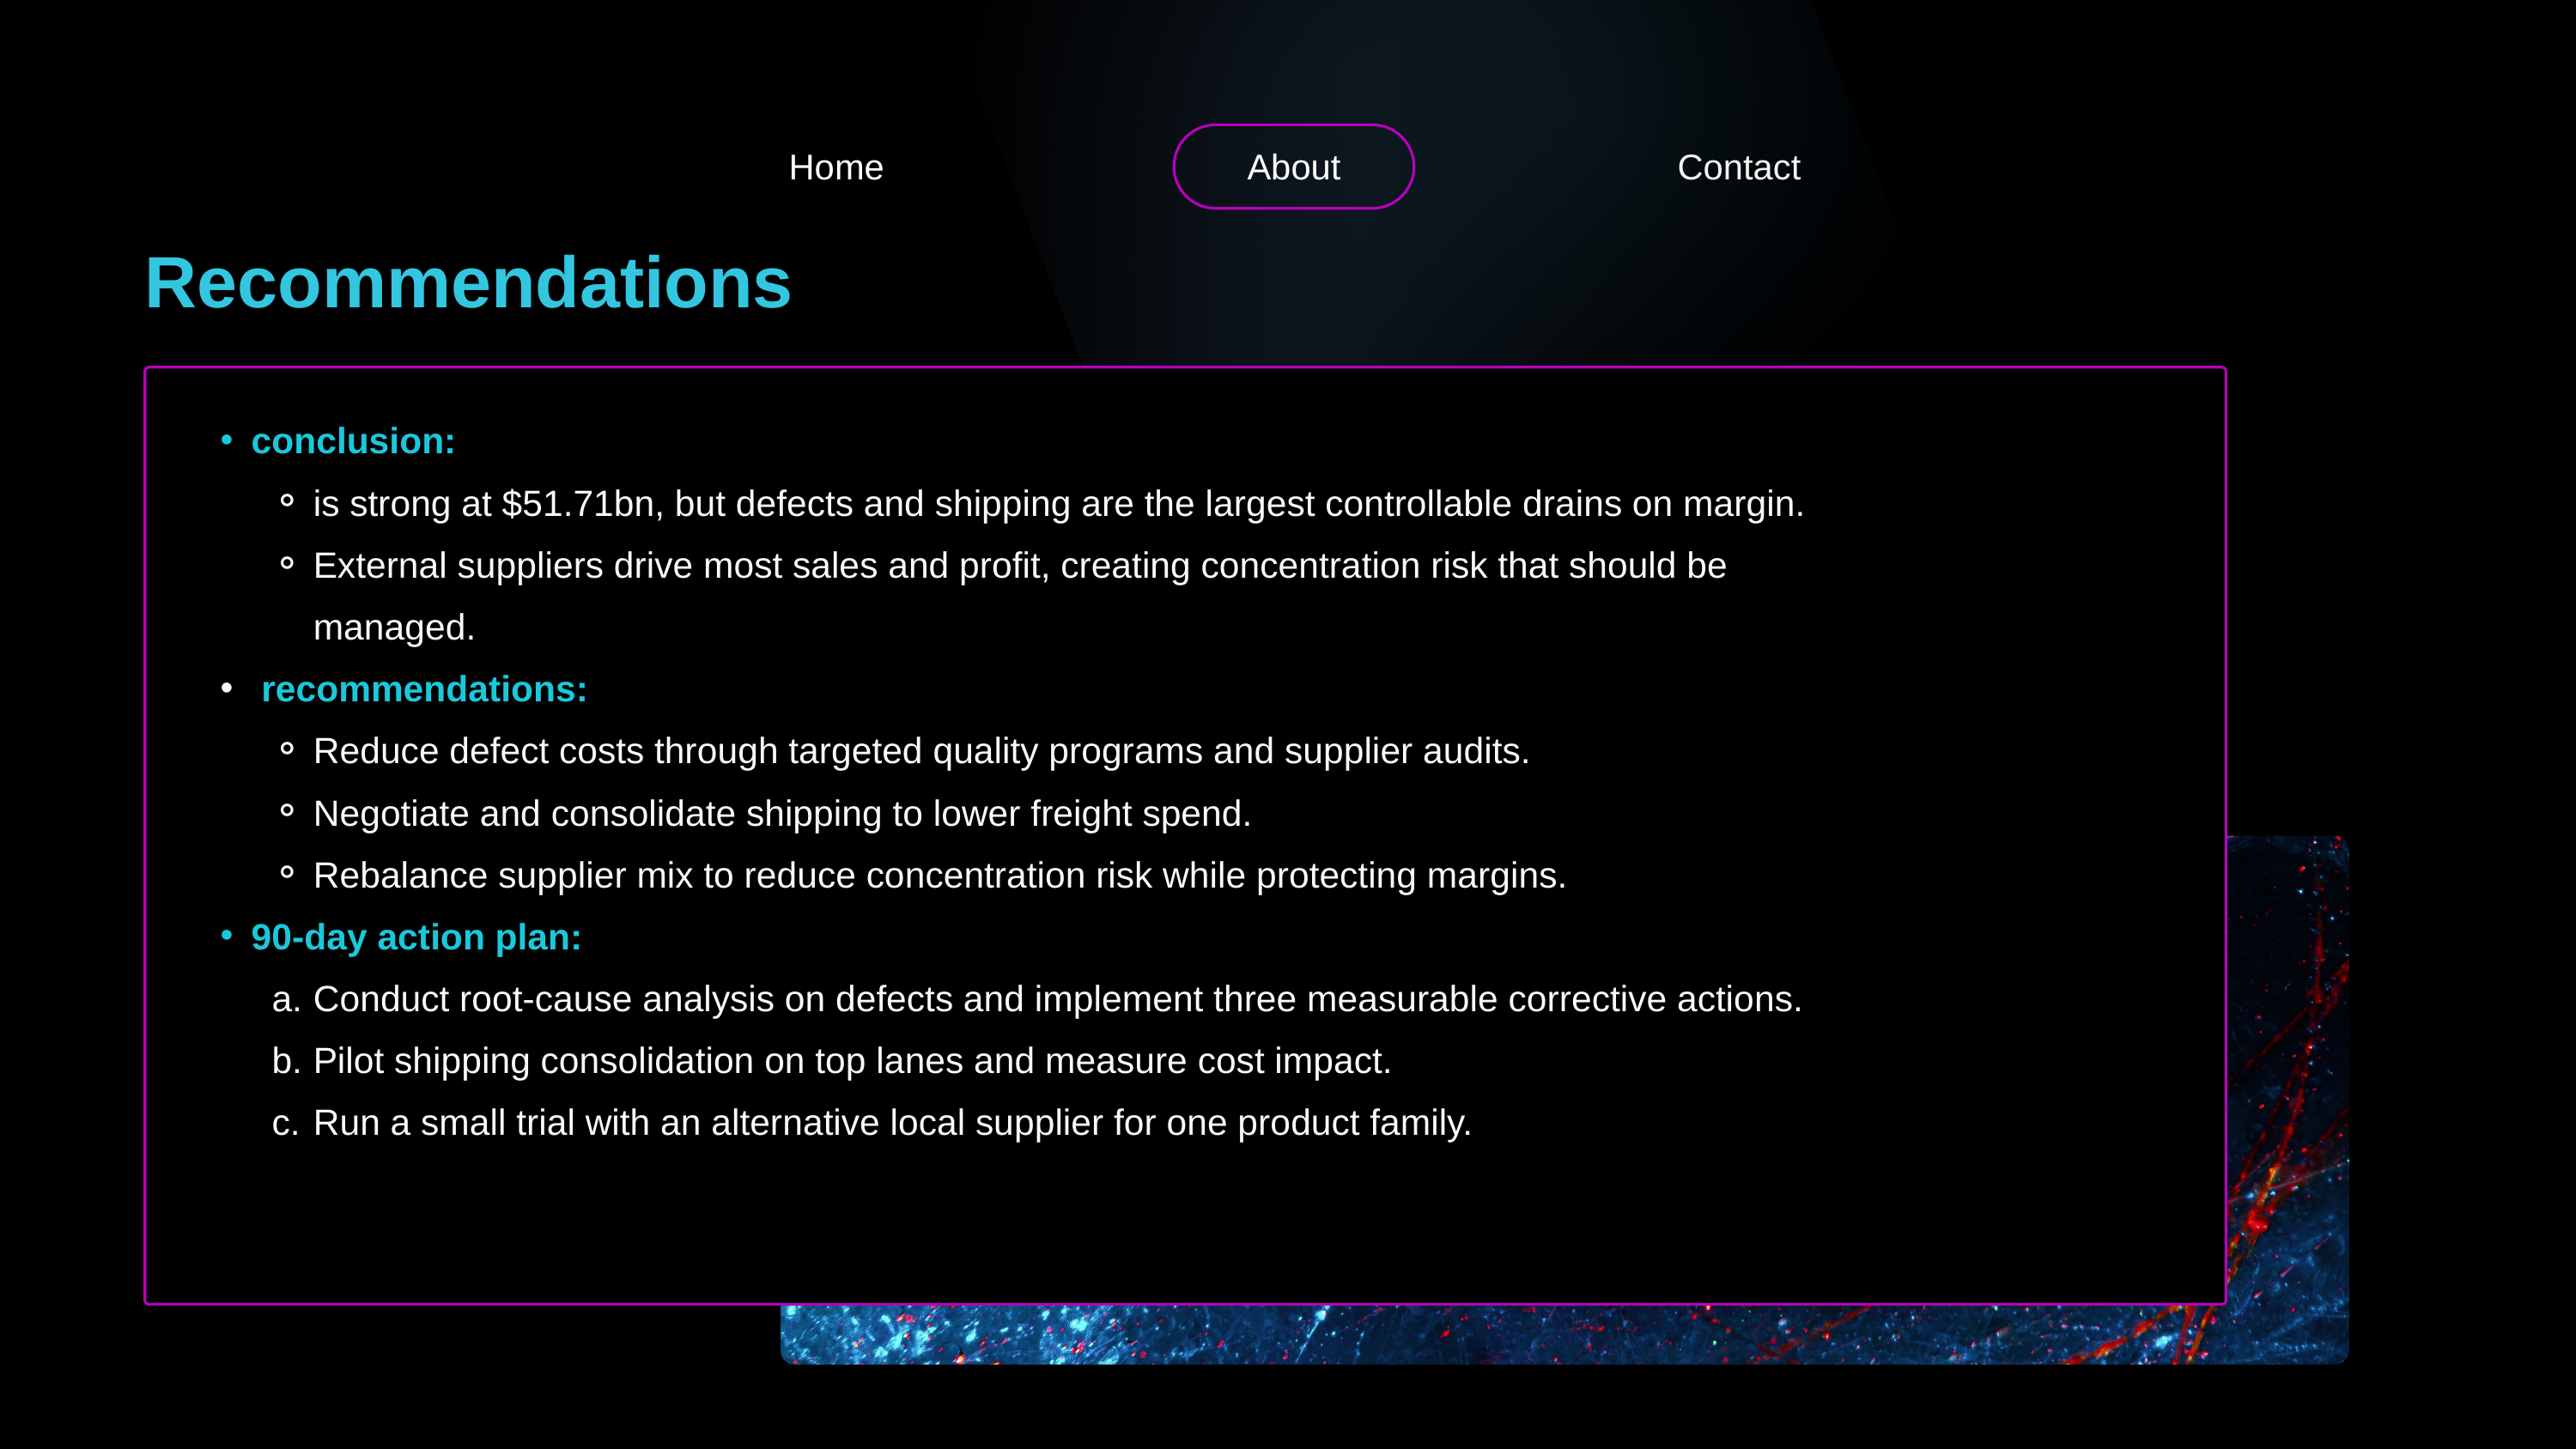

Home
About
Contact
Recommendations

conclusion:
is strong at $51.71bn, but defects and shipping are the largest controllable drains on margin.
External suppliers drive most sales and profit, creating concentration risk that should be managed.
 recommendations:
Reduce defect costs through targeted quality programs and supplier audits.
Negotiate and consolidate shipping to lower freight spend.
Rebalance supplier mix to reduce concentration risk while protecting margins.
90‑day action plan:
Conduct root‑cause analysis on defects and implement three measurable corrective actions.
Pilot shipping consolidation on top lanes and measure cost impact.
Run a small trial with an alternative local supplier for one product family.